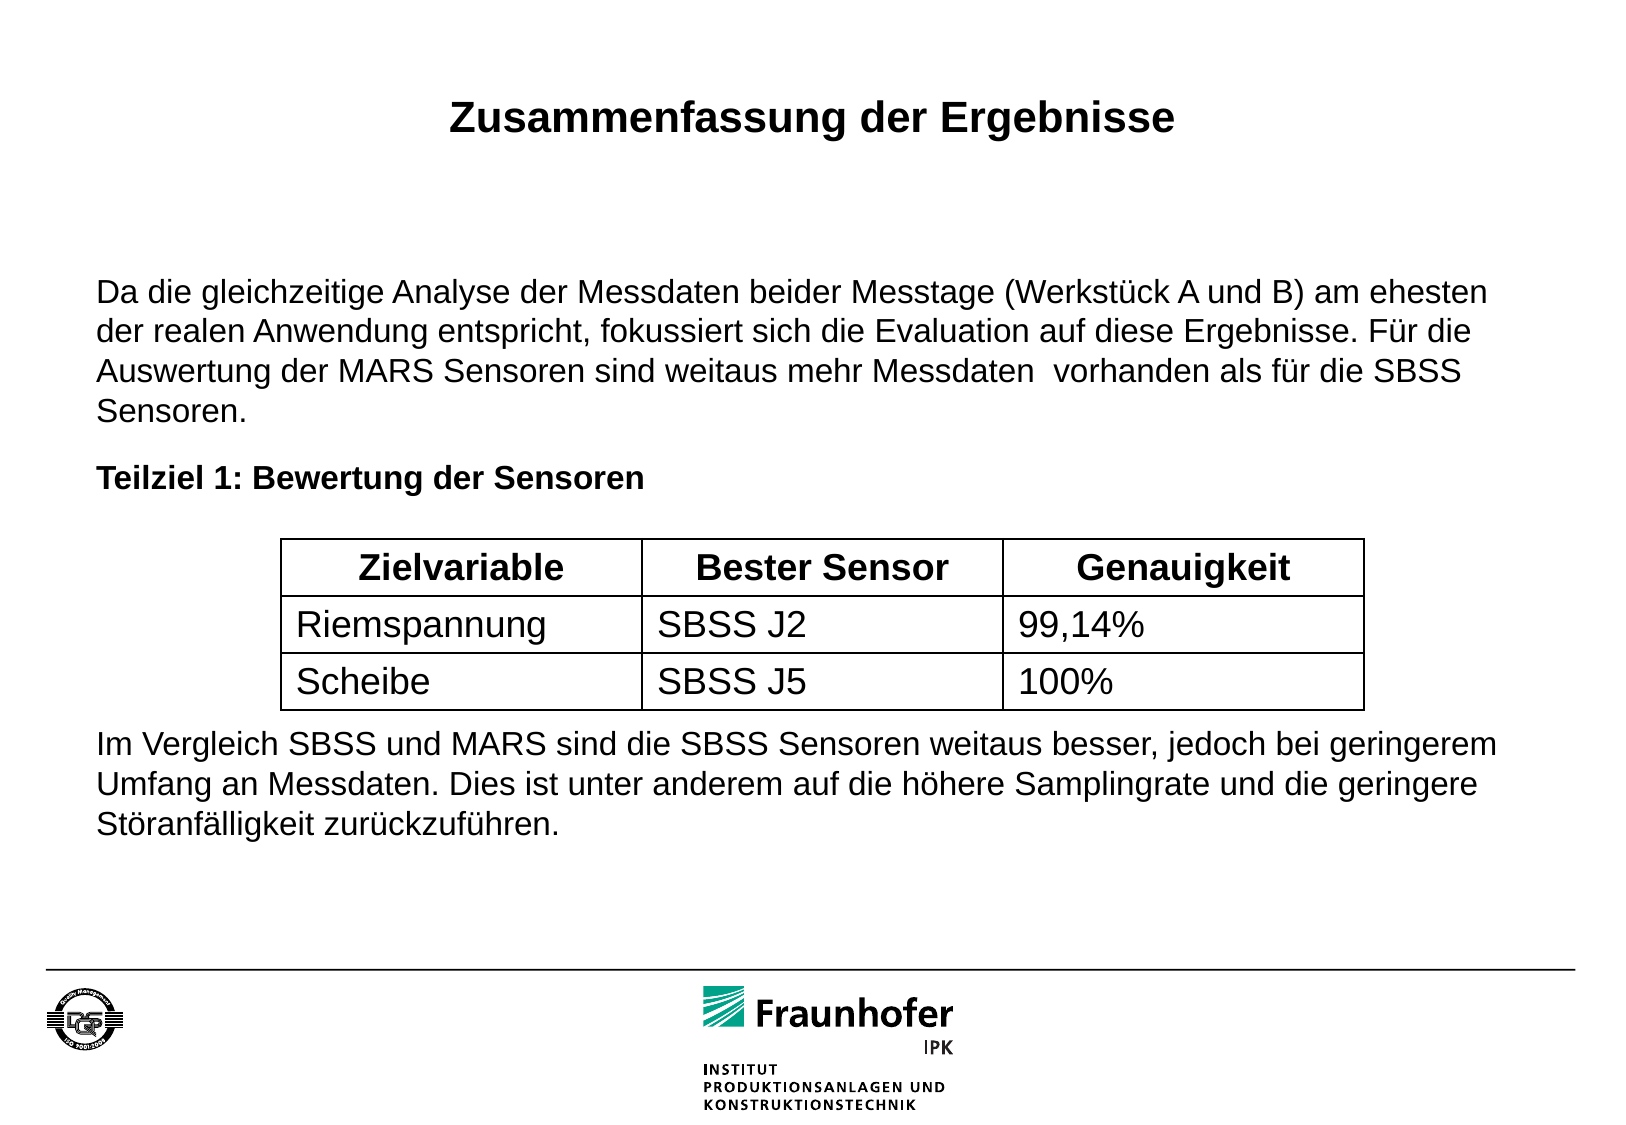

# Zusammenfassung der Ergebnisse
Da die gleichzeitige Analyse der Messdaten beider Messtage (Werkstück A und B) am ehesten der realen Anwendung entspricht, fokussiert sich die Evaluation auf diese Ergebnisse. Für die Auswertung der MARS Sensoren sind weitaus mehr Messdaten  vorhanden als für die SBSS Sensoren.
Teilziel 1: Bewertung der Sensoren

Im Vergleich SBSS und MARS sind die SBSS Sensoren weitaus besser, jedoch bei geringerem Umfang an Messdaten. Dies ist unter anderem auf die höhere Samplingrate und die geringere Störanfälligkeit zurückzuführen.
| Zielvariable | Bester Sensor | Genauigkeit |
| --- | --- | --- |
| Riemspannung | SBSS J2 | 99,14% |
| Scheibe | SBSS J5 | 100% |